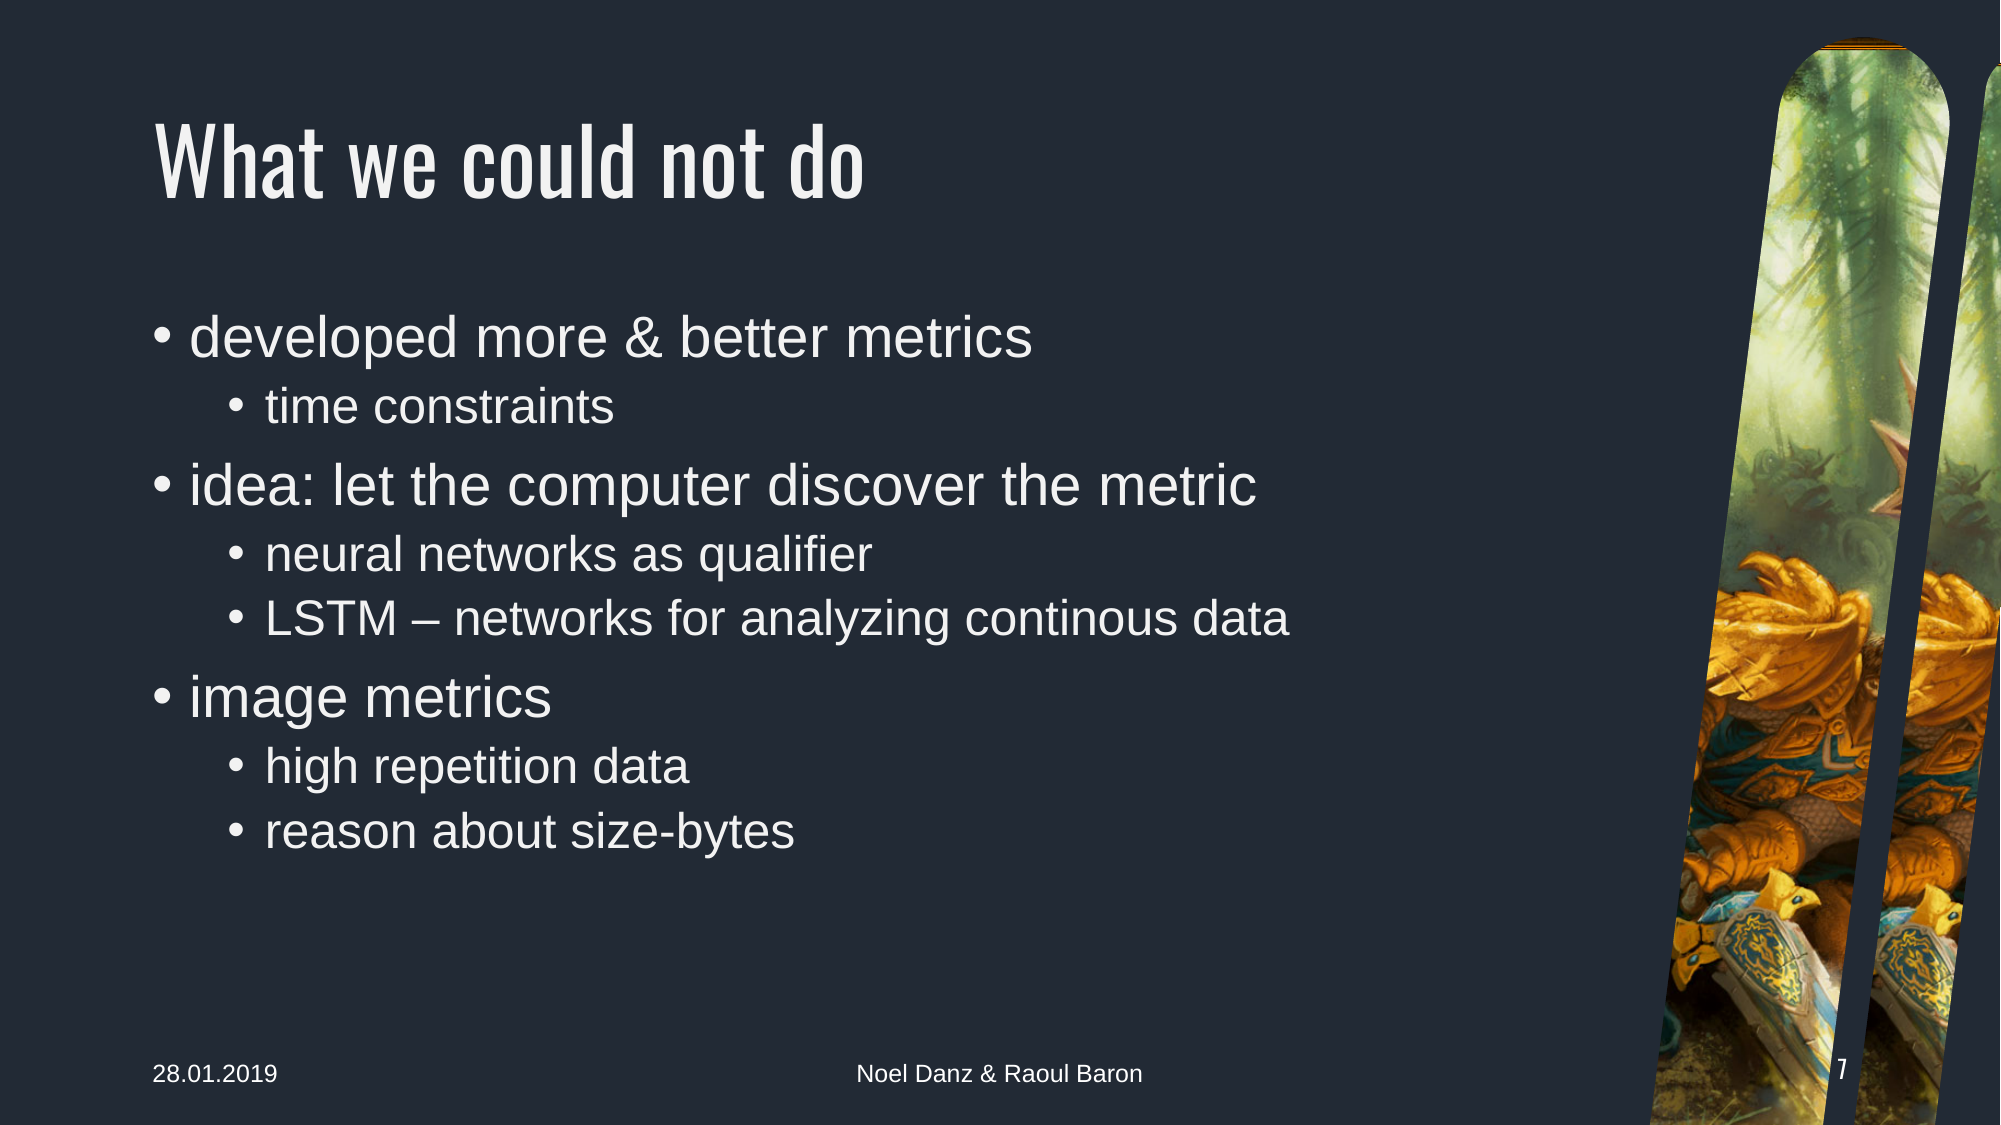

# What we could not do
developed more & better metrics
time constraints
idea: let the computer discover the metric
neural networks as qualifier
LSTM – networks for analyzing continous data
image metrics
high repetition data
reason about size-bytes
28.01.2019
Noel Danz & Raoul Baron
7